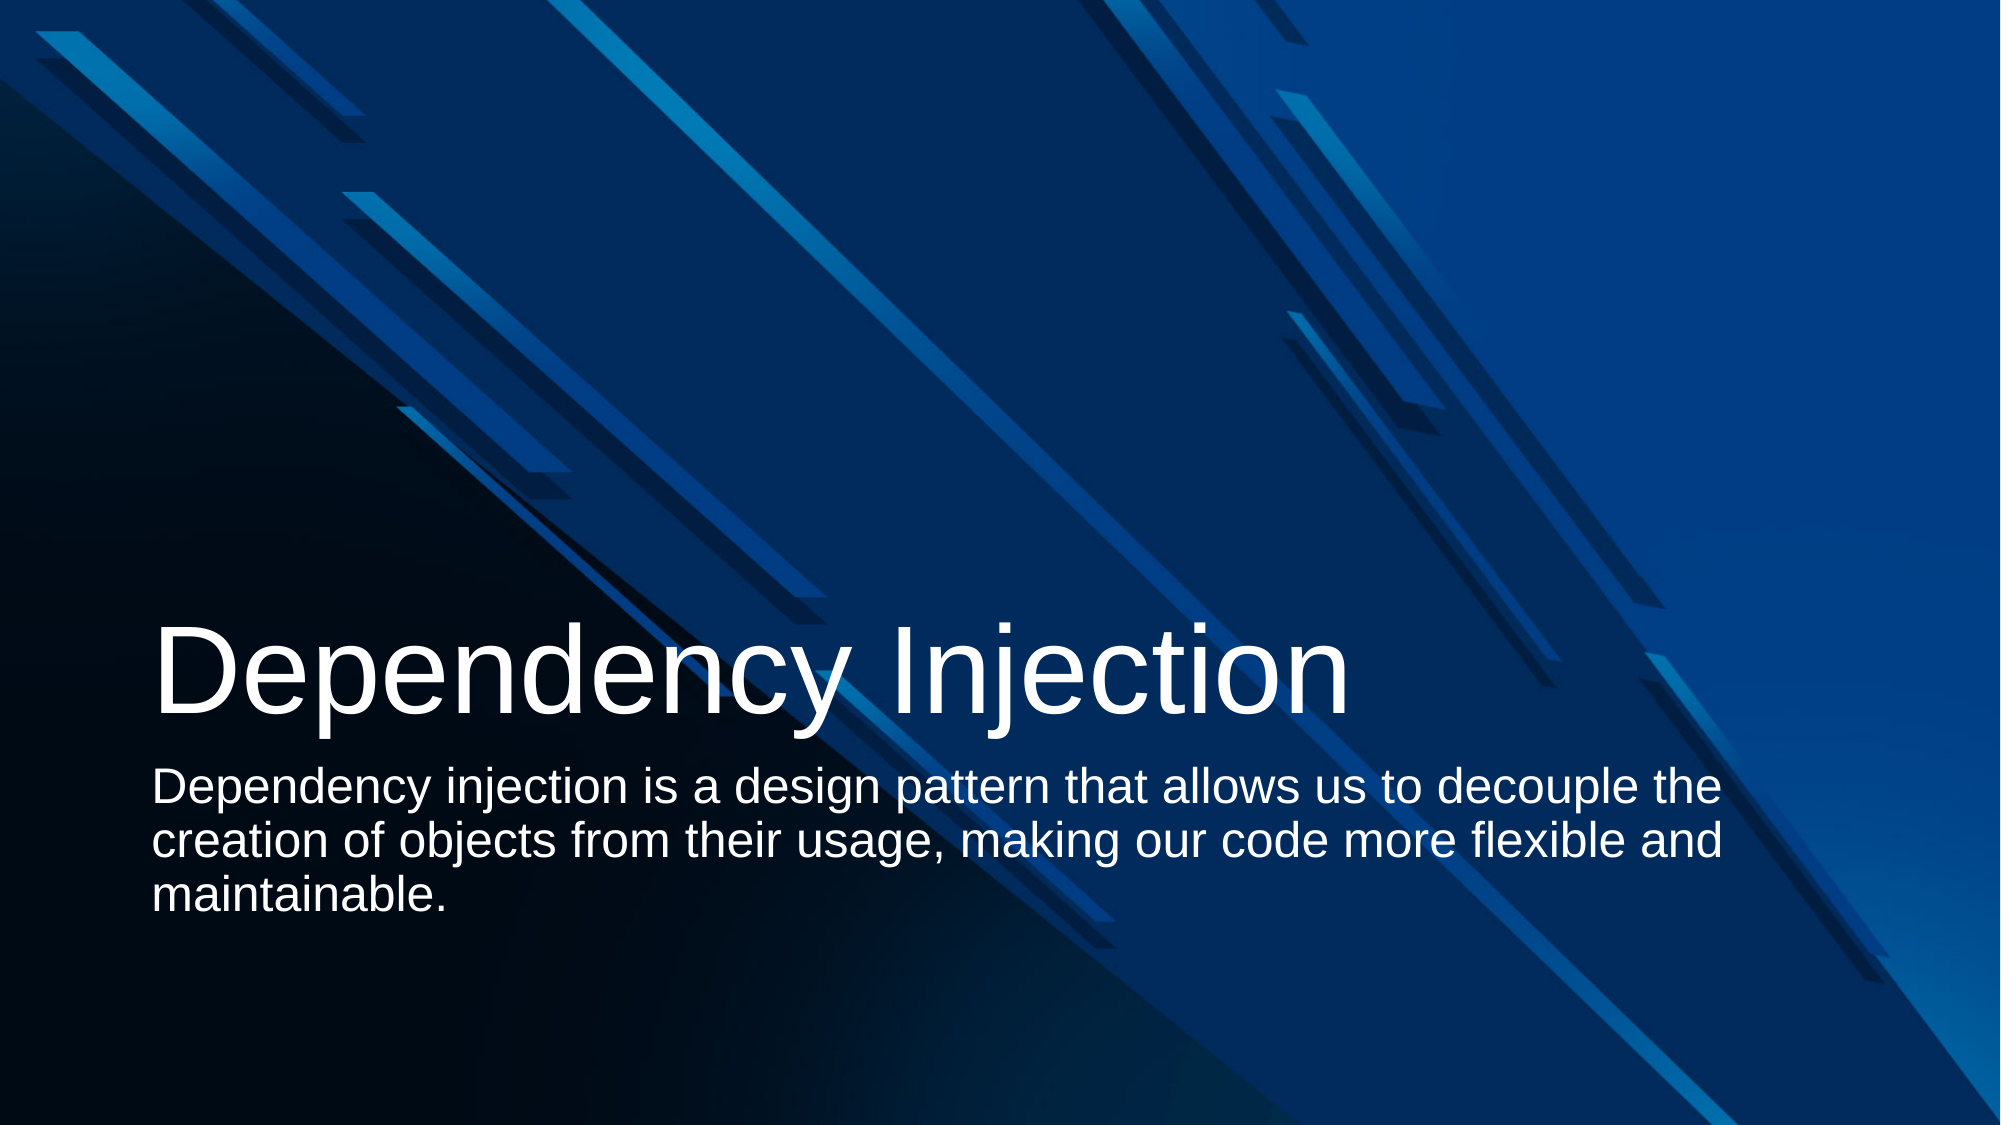

# Dependency Injection
Dependency injection is a design pattern that allows us to decouple the creation of objects from their usage, making our code more flexible and maintainable.